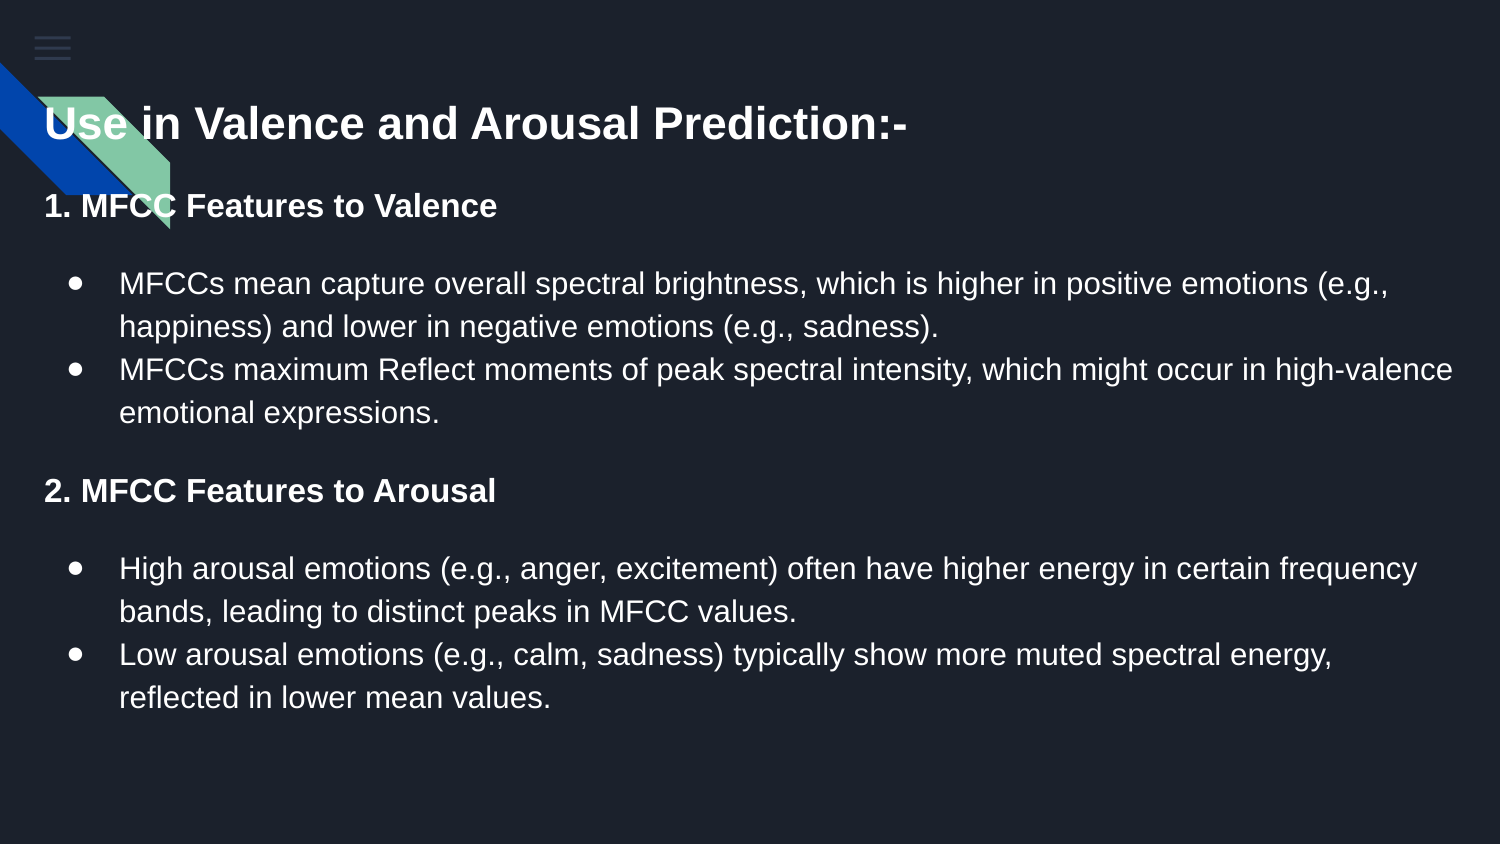

# Use in Valence and Arousal Prediction:-

1. MFCC Features to Valence
MFCCs mean capture overall spectral brightness, which is higher in positive emotions (e.g., happiness) and lower in negative emotions (e.g., sadness).
MFCCs maximum Reflect moments of peak spectral intensity, which might occur in high-valence emotional expressions.
2. MFCC Features to Arousal
High arousal emotions (e.g., anger, excitement) often have higher energy in certain frequency bands, leading to distinct peaks in MFCC values.
Low arousal emotions (e.g., calm, sadness) typically show more muted spectral energy, reflected in lower mean values.